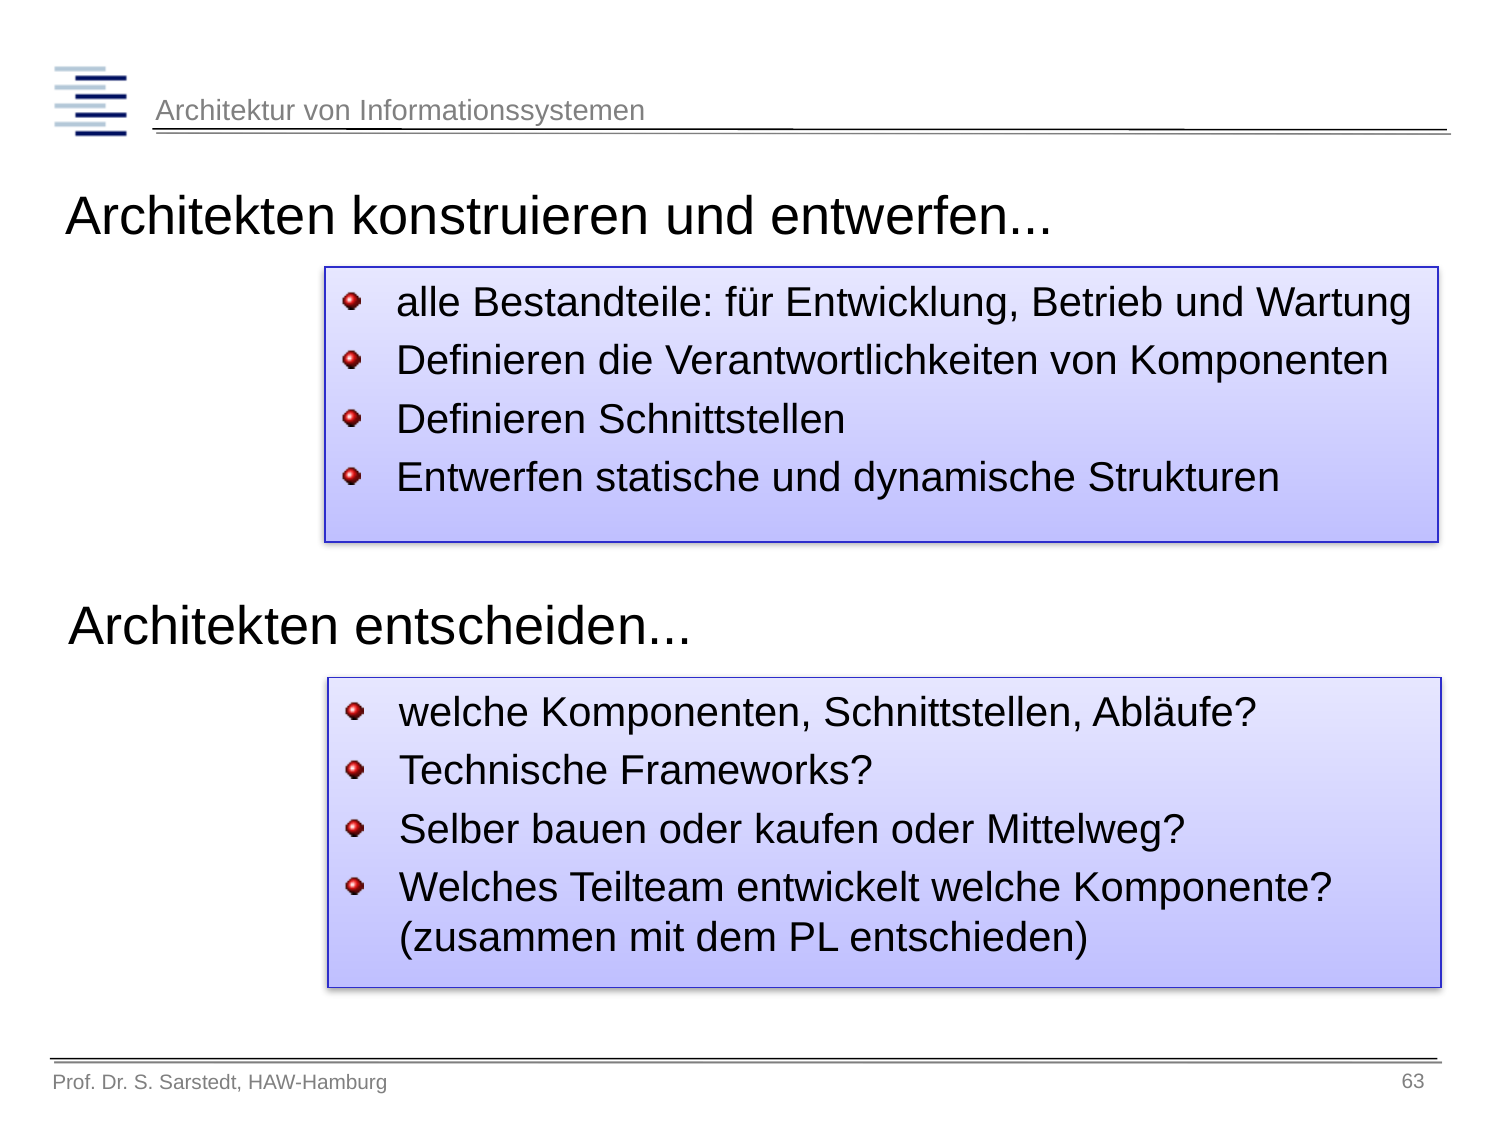

# Architekten konstruieren und entwerfen...
alle Bestandteile: für Entwicklung, Betrieb und Wartung
Definieren die Verantwortlichkeiten von Komponenten
Definieren Schnittstellen
Entwerfen statische und dynamische Strukturen
Architekten entscheiden...
welche Komponenten, Schnittstellen, Abläufe?
Technische Frameworks?
Selber bauen oder kaufen oder Mittelweg?
Welches Teilteam entwickelt welche Komponente? (zusammen mit dem PL entschieden)